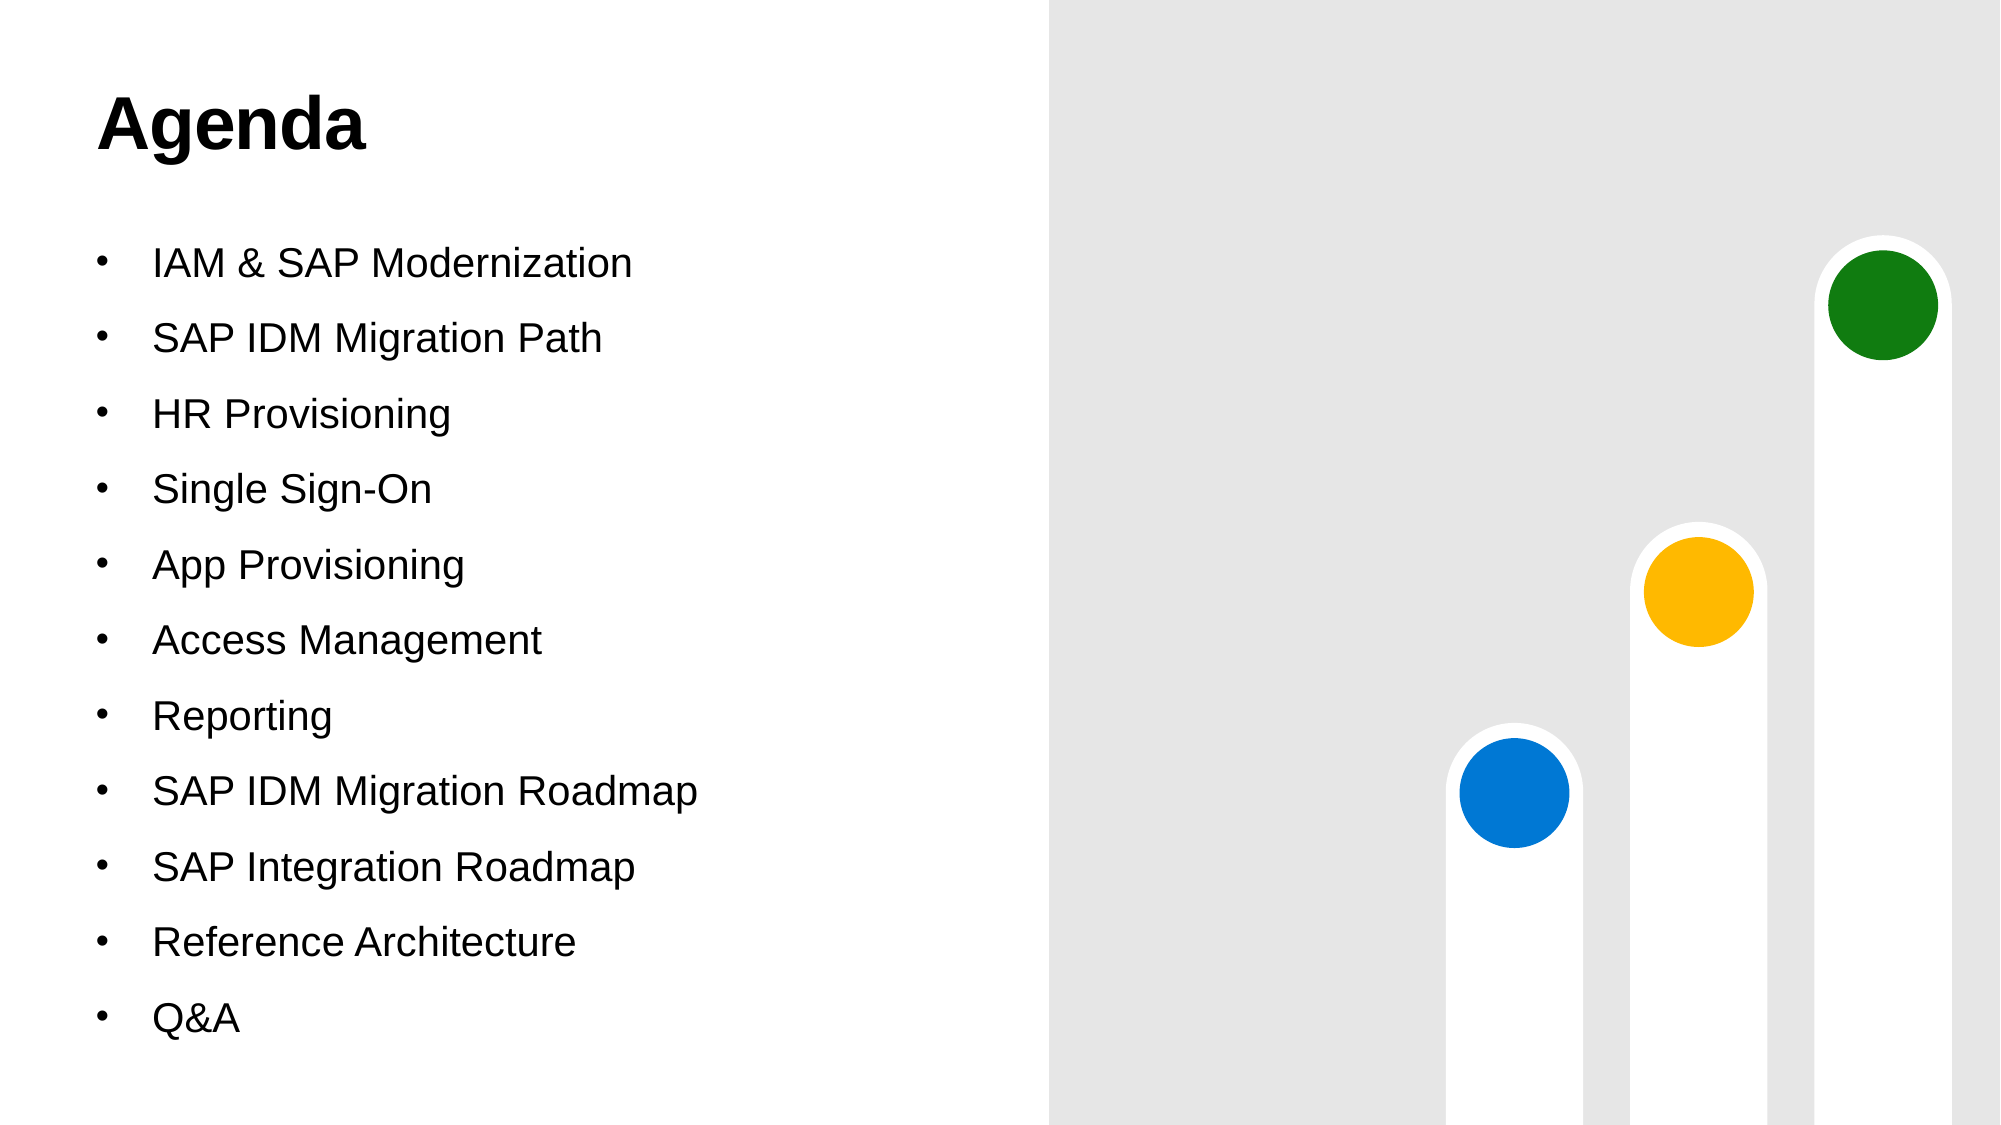

# Agenda
IAM & SAP Modernization
SAP IDM Migration Path
HR Provisioning
Single Sign-On
App Provisioning
Access Management
Reporting
SAP IDM Migration Roadmap
SAP Integration Roadmap
Reference Architecture
Q&A